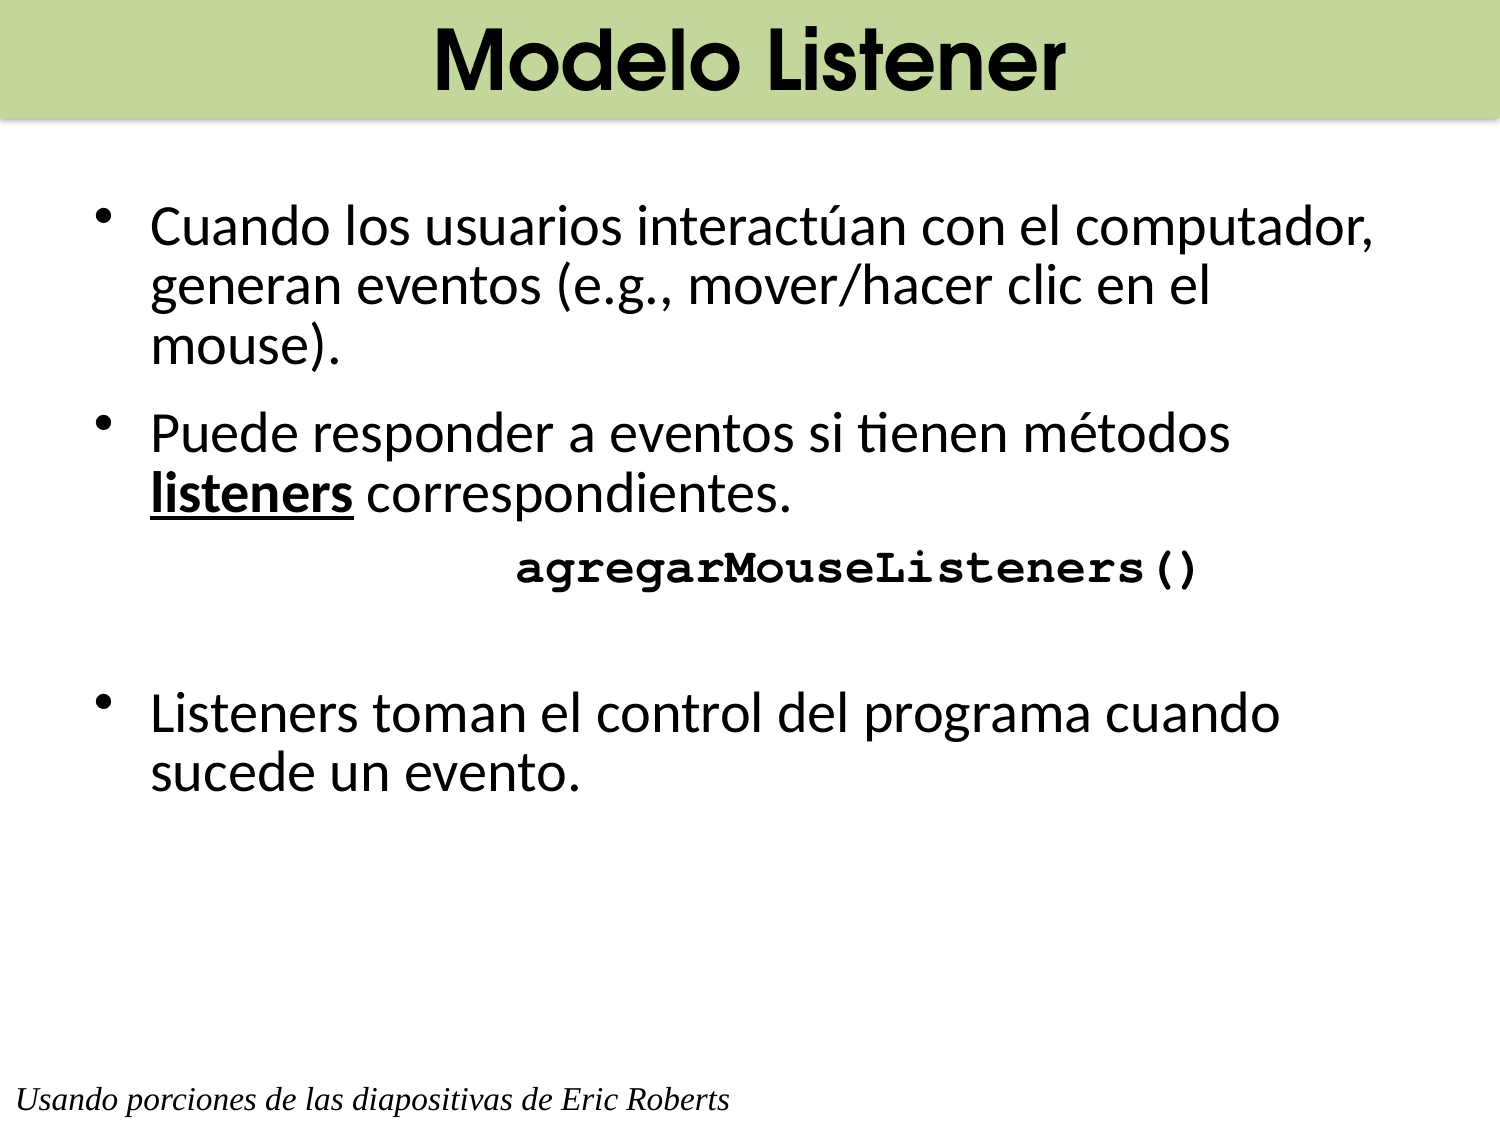

Modelo Listener
Cuando los usuarios interactúan con el computador, generan eventos (e.g., mover/hacer clic en el mouse).
Puede responder a eventos si tienen métodos listeners correspondientes.
			agregarMouseListeners()

Listeners toman el control del programa cuando sucede un evento.
Usando porciones de las diapositivas de Eric Roberts